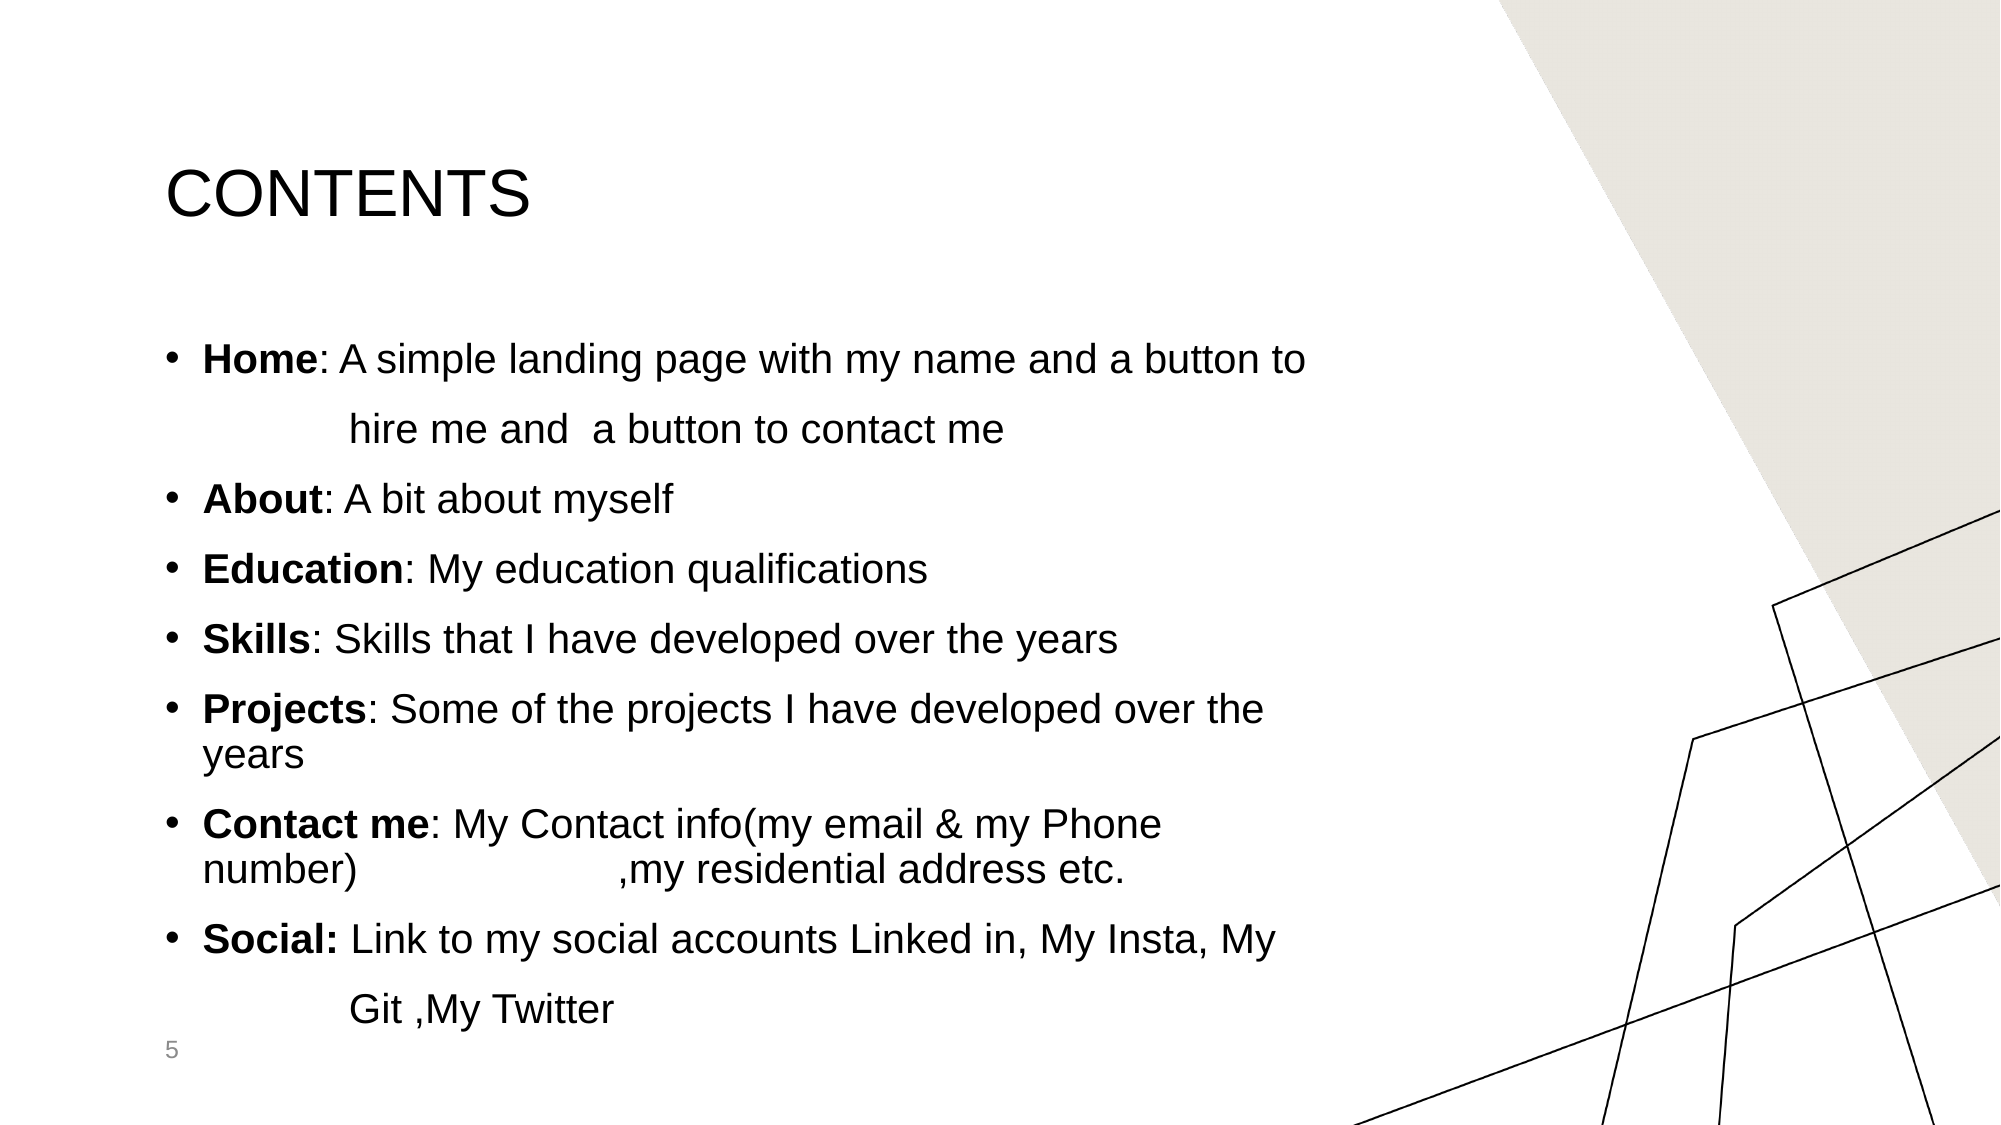

# CONTENTS
Home: A simple landing page with my name and a button to
                hire me and  a button to contact me
About: A bit about myself
Education: My education qualifications
Skills: Skills that I have developed over the years
Projects: Some of the projects I have developed over the years
Contact me: My Contact info(my email & my Phone number) 	          ,my residential address etc.
Social: Link to my social accounts Linked in, My Insta, My
                Git ,My Twitter
5